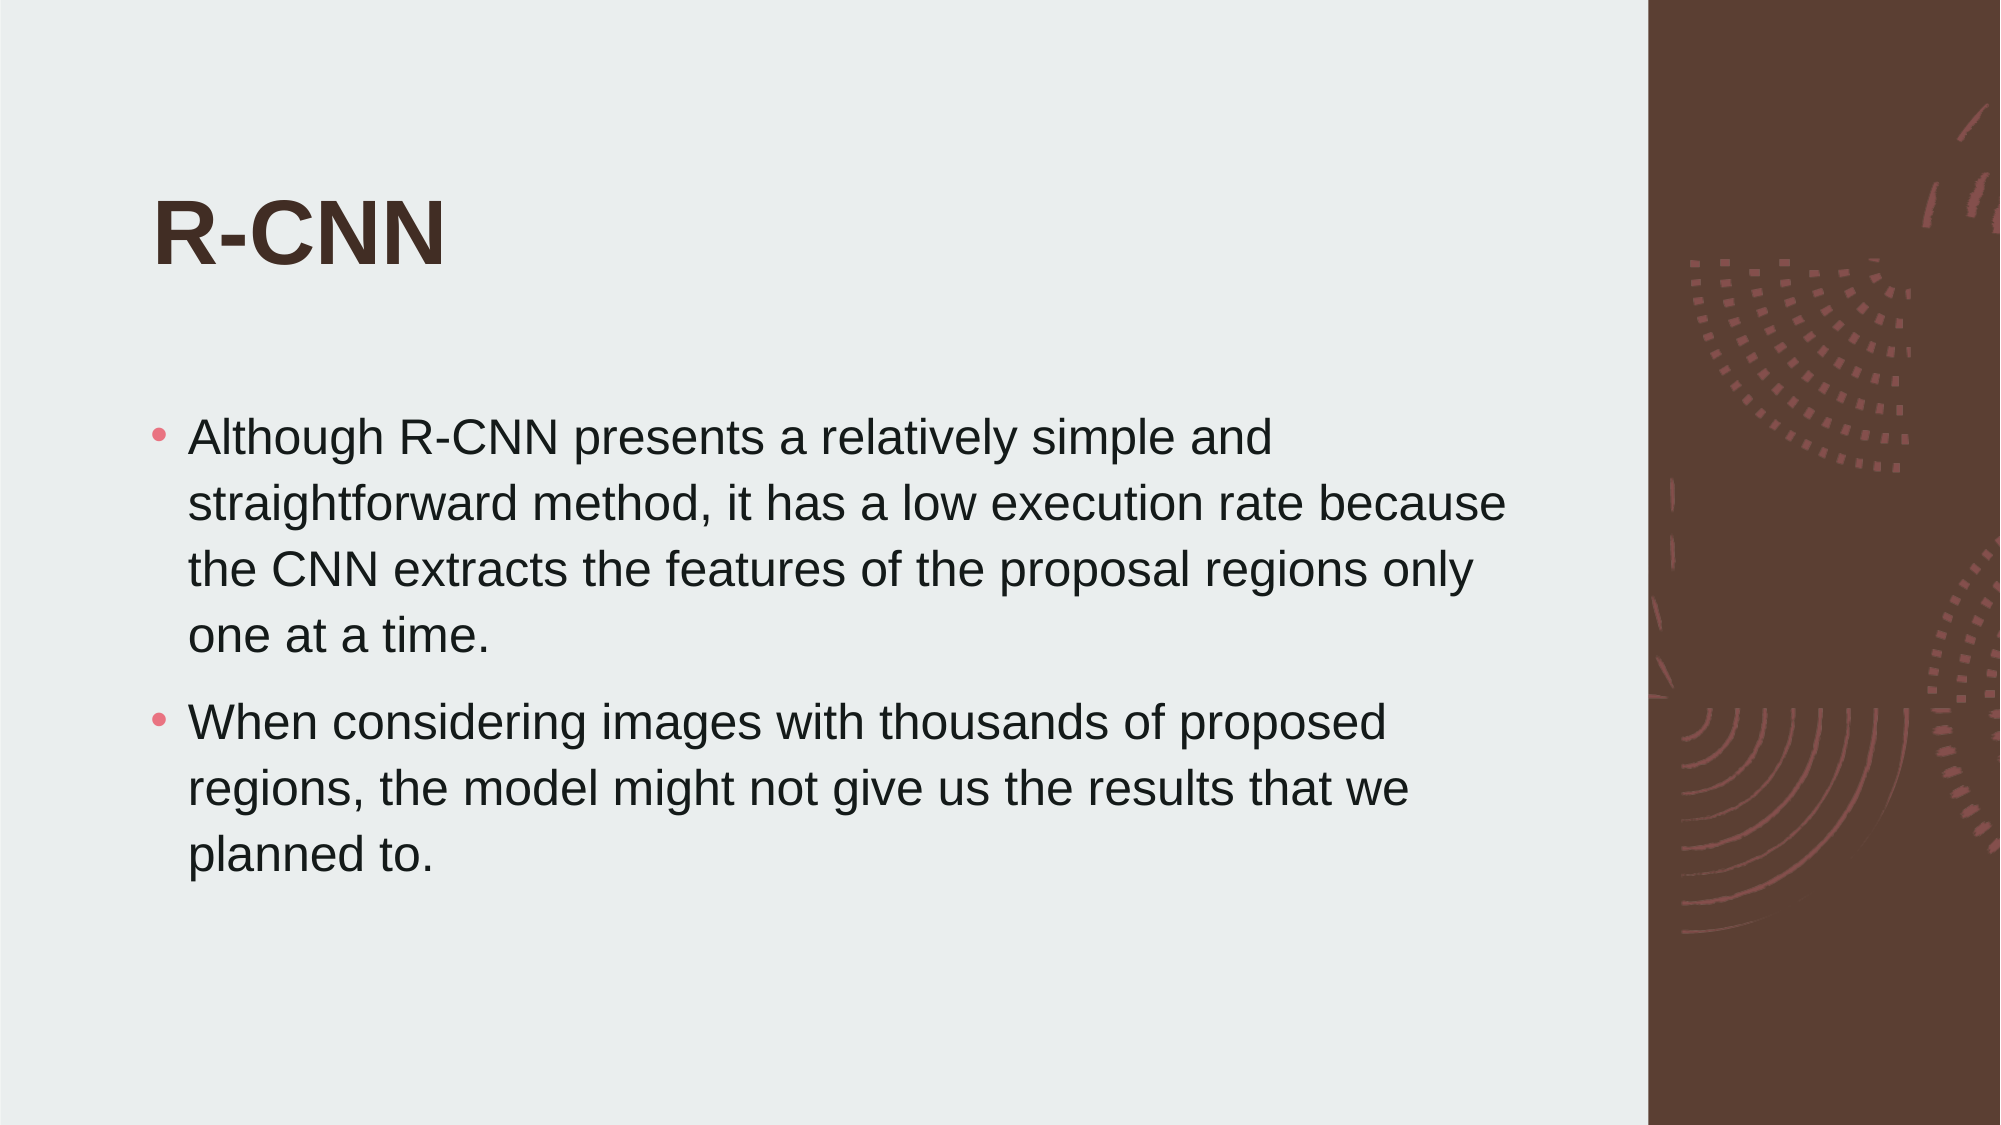

# R-CNN
Although R-CNN presents a relatively simple and straightforward method, it has a low execution rate because the CNN extracts the features of the proposal regions only one at a time.
When considering images with thousands of proposed regions, the model might not give us the results that we planned to.